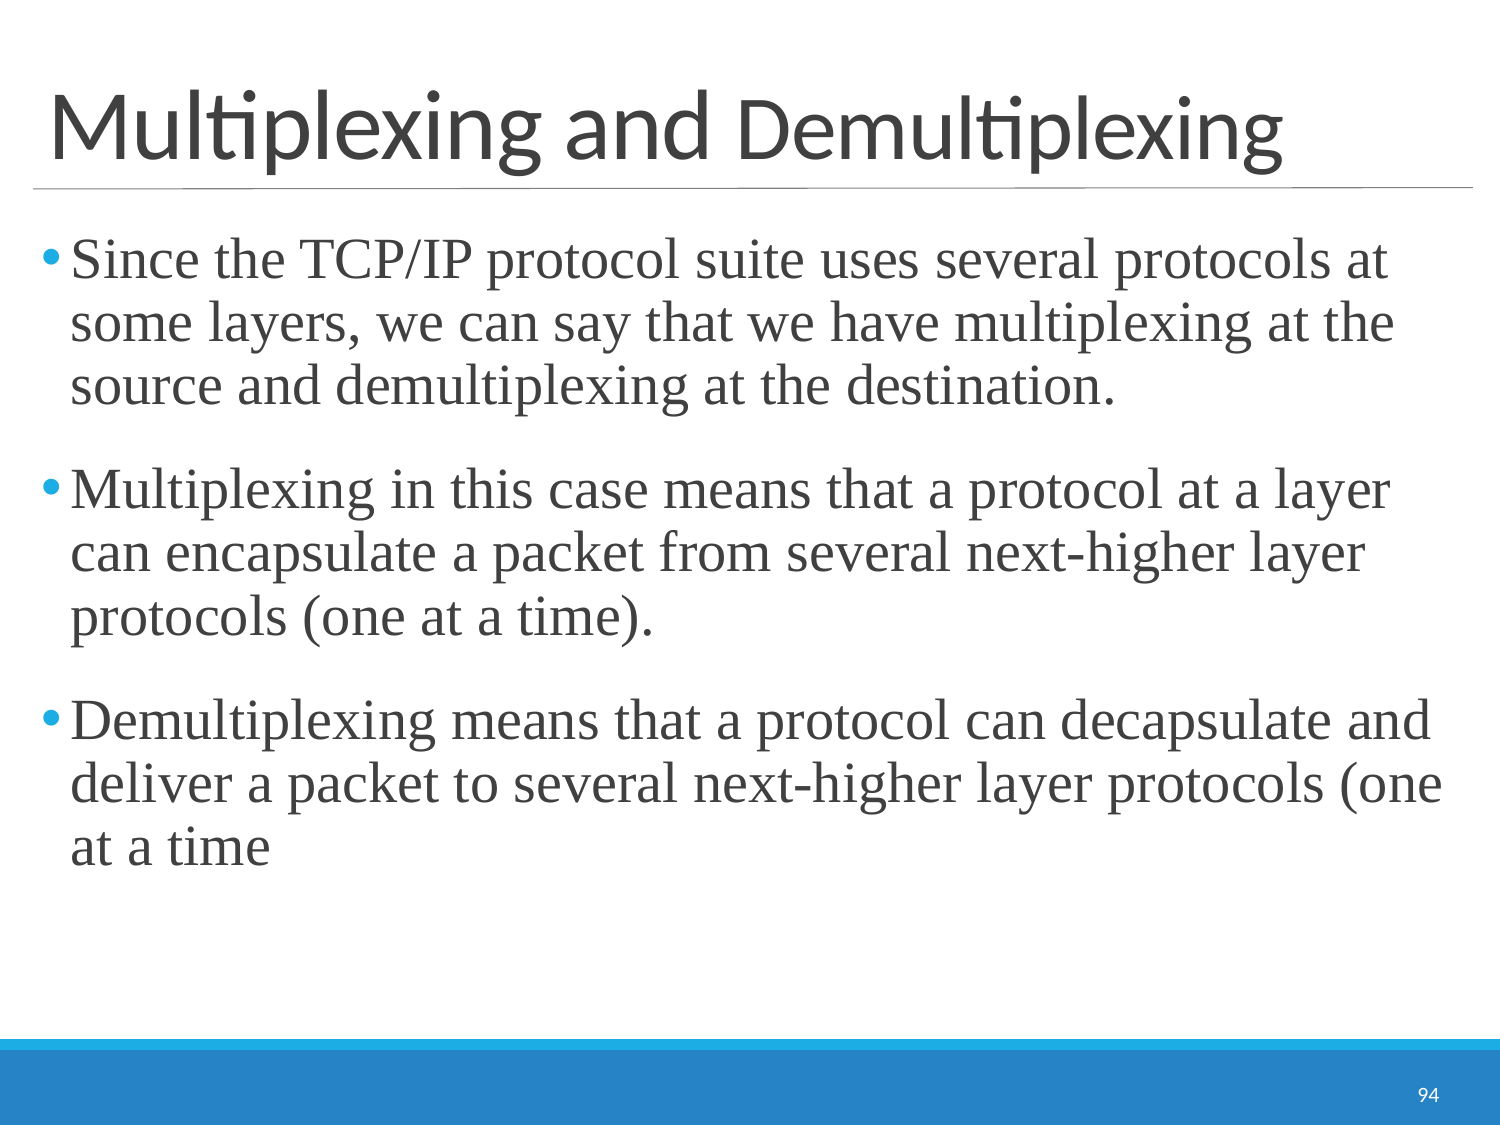

# Multiplexing and Demultiplexing
Since the TCP/IP protocol suite uses several protocols at some layers, we can say that we have multiplexing at the source and demultiplexing at the destination.
Multiplexing in this case means that a protocol at a layer can encapsulate a packet from several next-higher layer protocols (one at a time).
Demultiplexing means that a protocol can decapsulate and deliver a packet to several next-higher layer protocols (one at a time